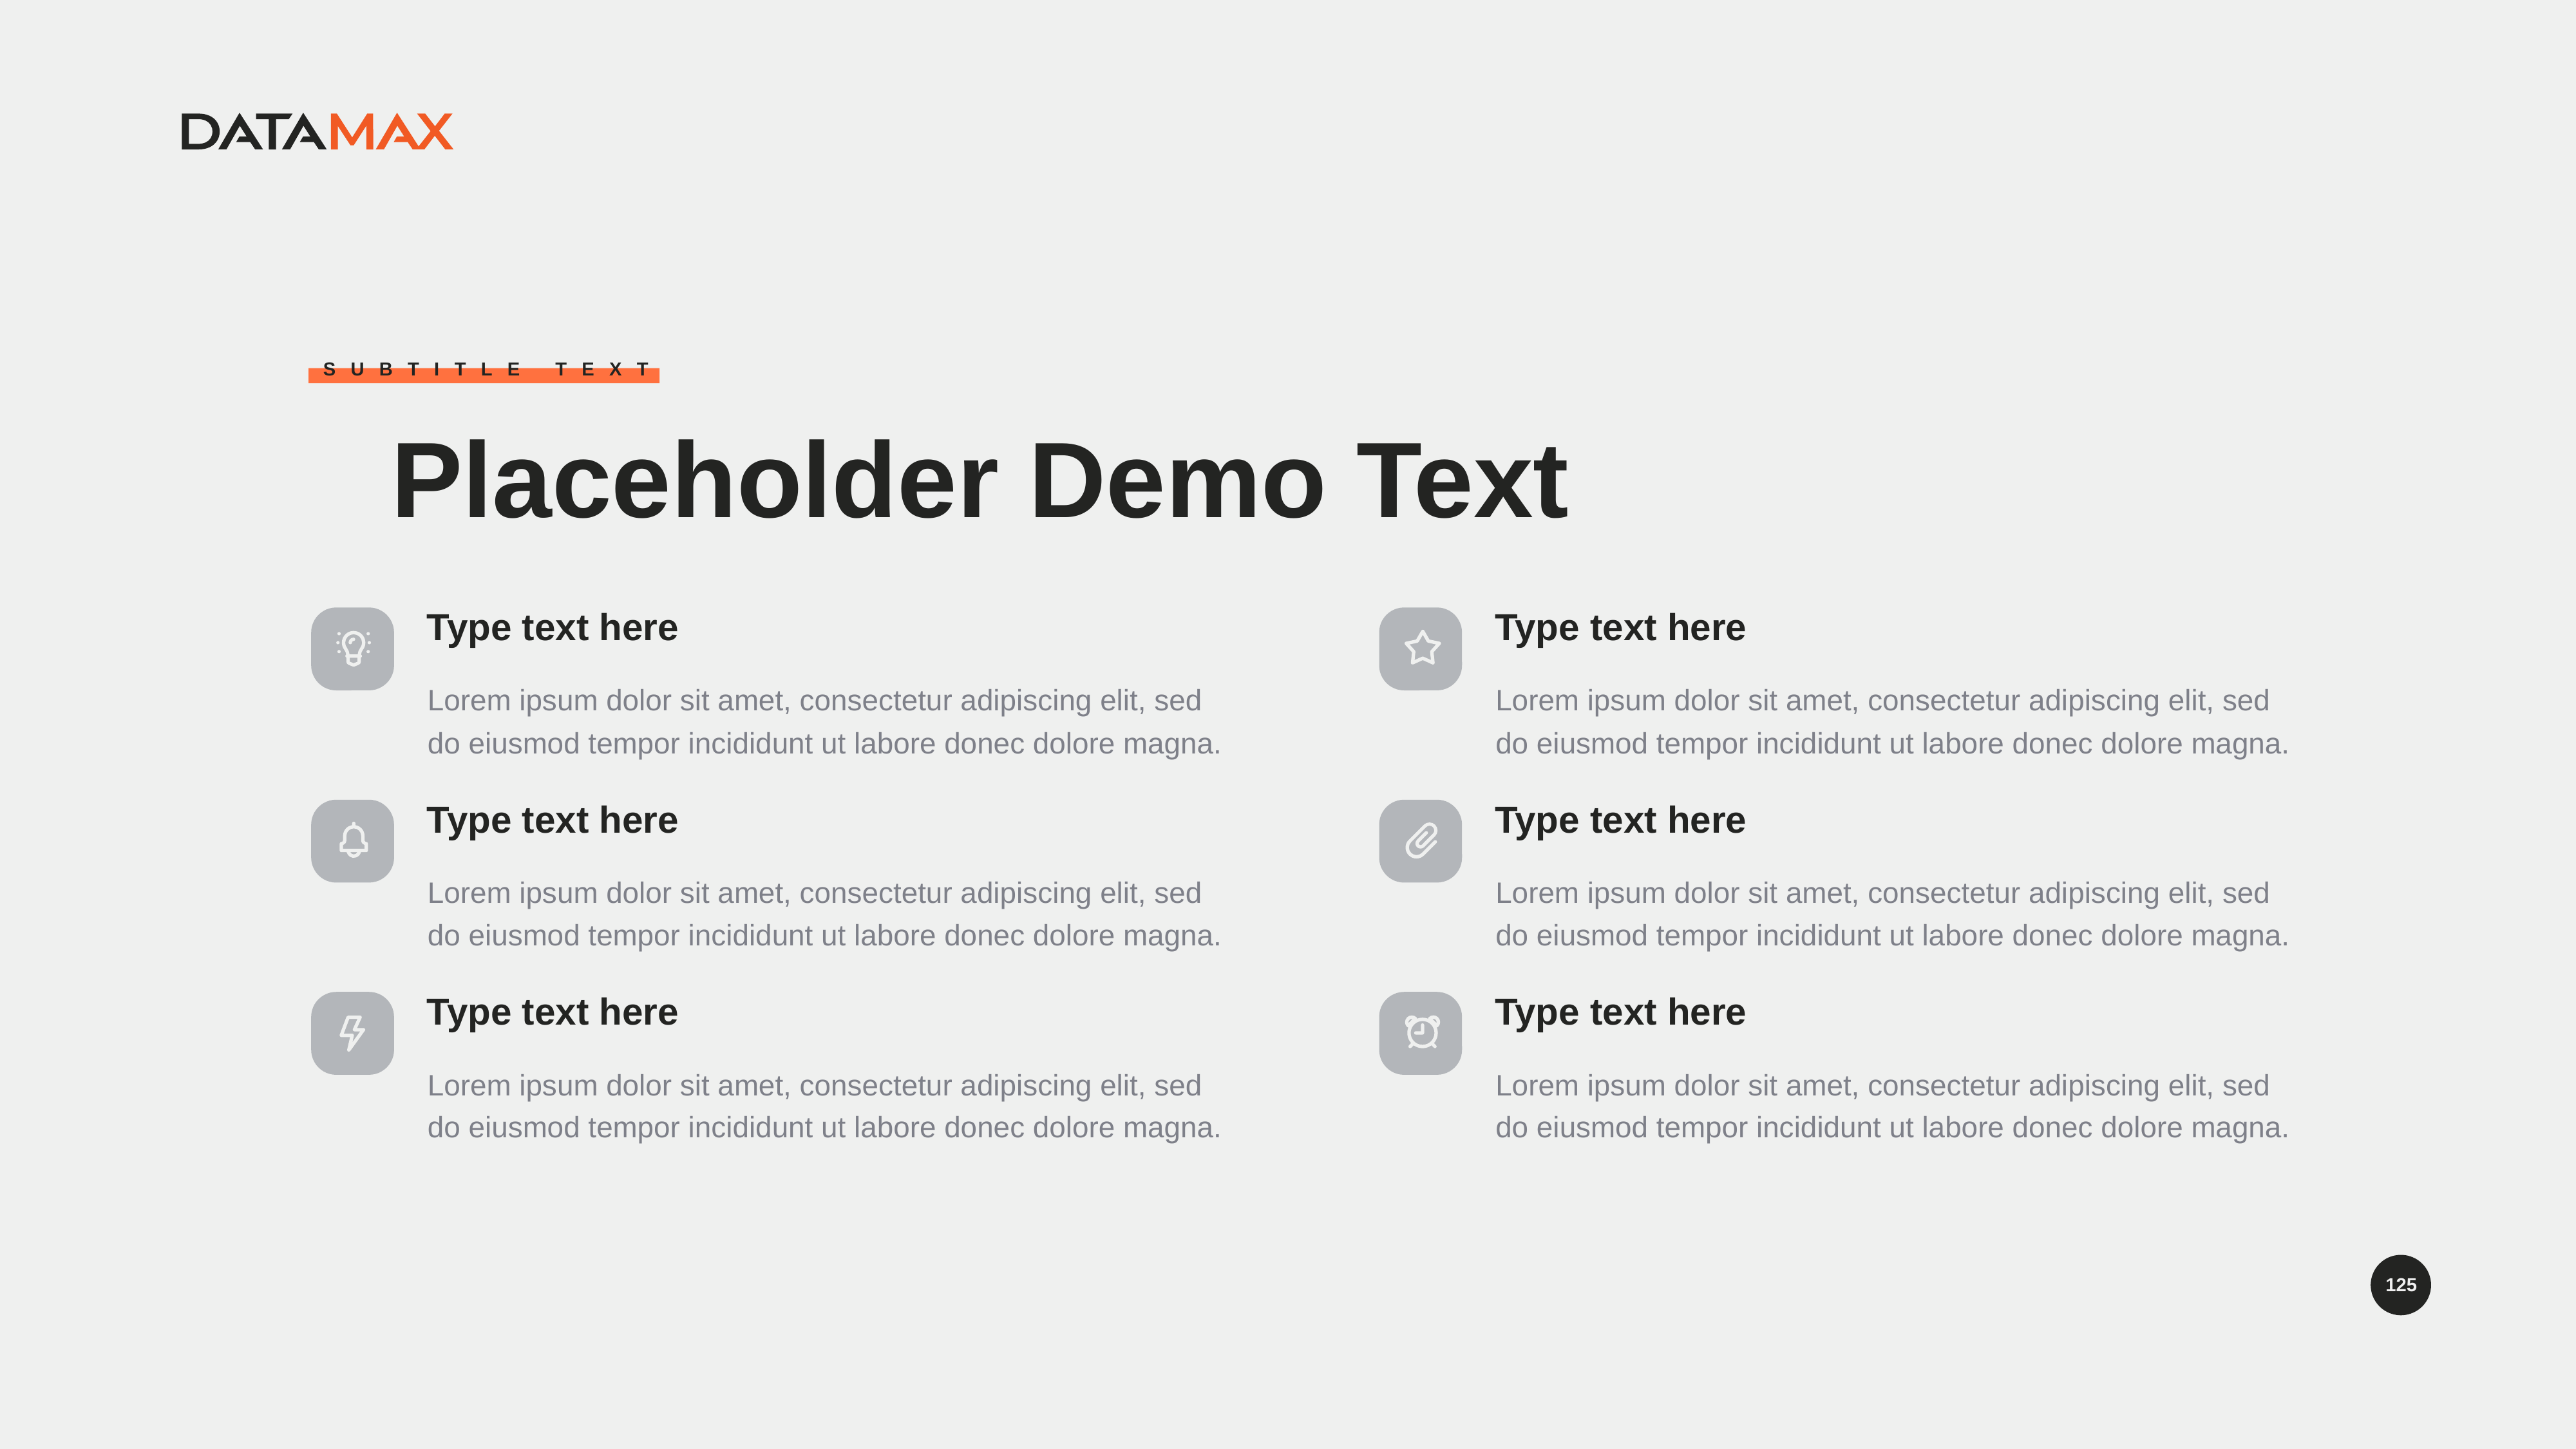

Subtitle Text

Placeholder Demo Text
Type text here

Lorem ipsum dolor sit amet, consectetur adipiscing elit, sed do eiusmod tempor incididunt ut labore donec dolore magna.
Type text here

Lorem ipsum dolor sit amet, consectetur adipiscing elit, sed do eiusmod tempor incididunt ut labore donec dolore magna.
Type text here

Lorem ipsum dolor sit amet, consectetur adipiscing elit, sed do eiusmod tempor incididunt ut labore donec dolore magna.
Type text here

Lorem ipsum dolor sit amet, consectetur adipiscing elit, sed do eiusmod tempor incididunt ut labore donec dolore magna.
Type text here

Lorem ipsum dolor sit amet, consectetur adipiscing elit, sed do eiusmod tempor incididunt ut labore donec dolore magna.
Type text here

Lorem ipsum dolor sit amet, consectetur adipiscing elit, sed do eiusmod tempor incididunt ut labore donec dolore magna.
125